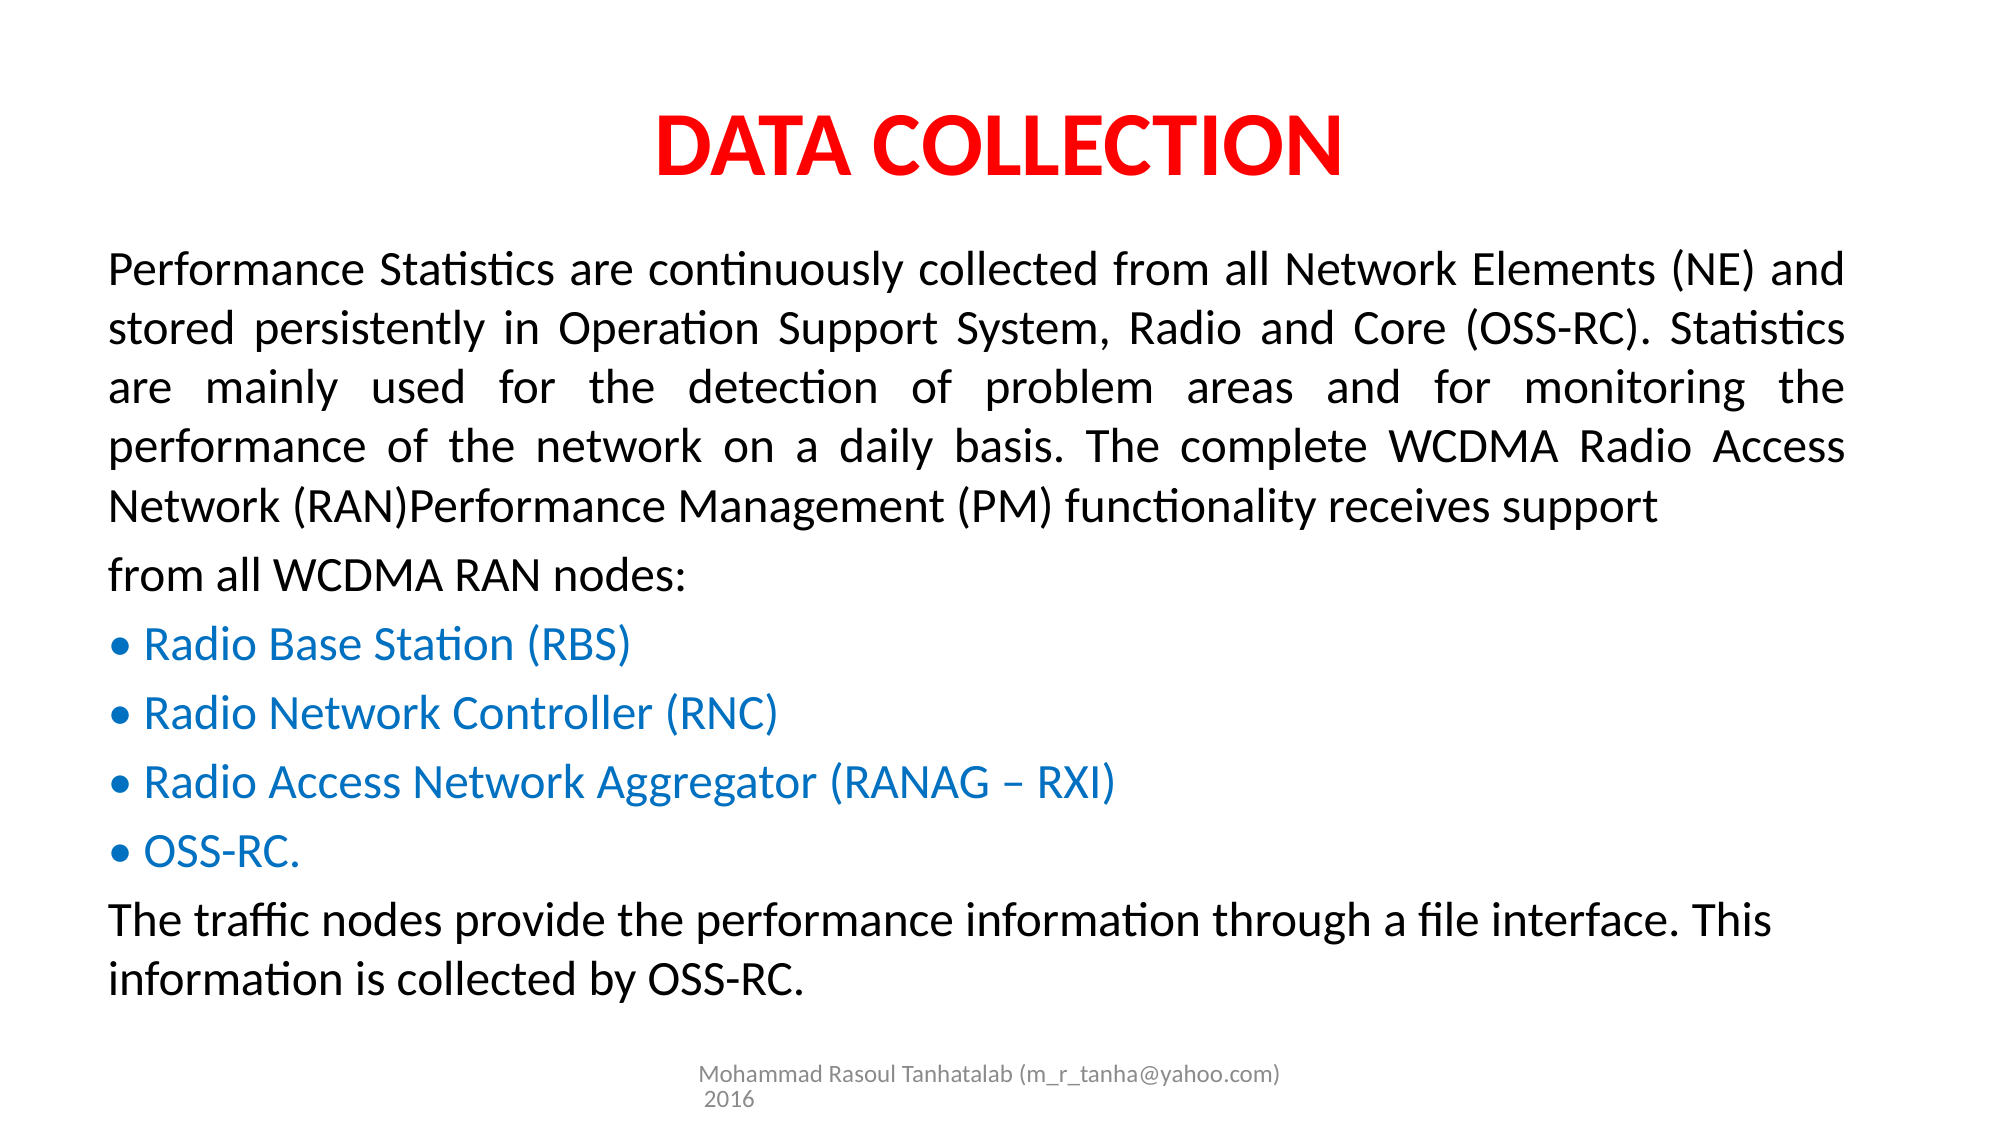

# DATA COLLECTION
Performance Statistics are continuously collected from all Network Elements (NE) and stored persistently in Operation Support System, Radio and Core (OSS-RC). Statistics are mainly used for the detection of problem areas and for monitoring the performance of the network on a daily basis. The complete WCDMA Radio Access Network (RAN)Performance Management (PM) functionality receives support
from all WCDMA RAN nodes:
• Radio Base Station (RBS)
• Radio Network Controller (RNC)
• Radio Access Network Aggregator (RANAG – RXI)
• OSS-RC.
The traffic nodes provide the performance information through a file interface. This information is collected by OSS-RC.
Mohammad Rasoul Tanhatalab (m_r_tanha@yahoo.com)    2016